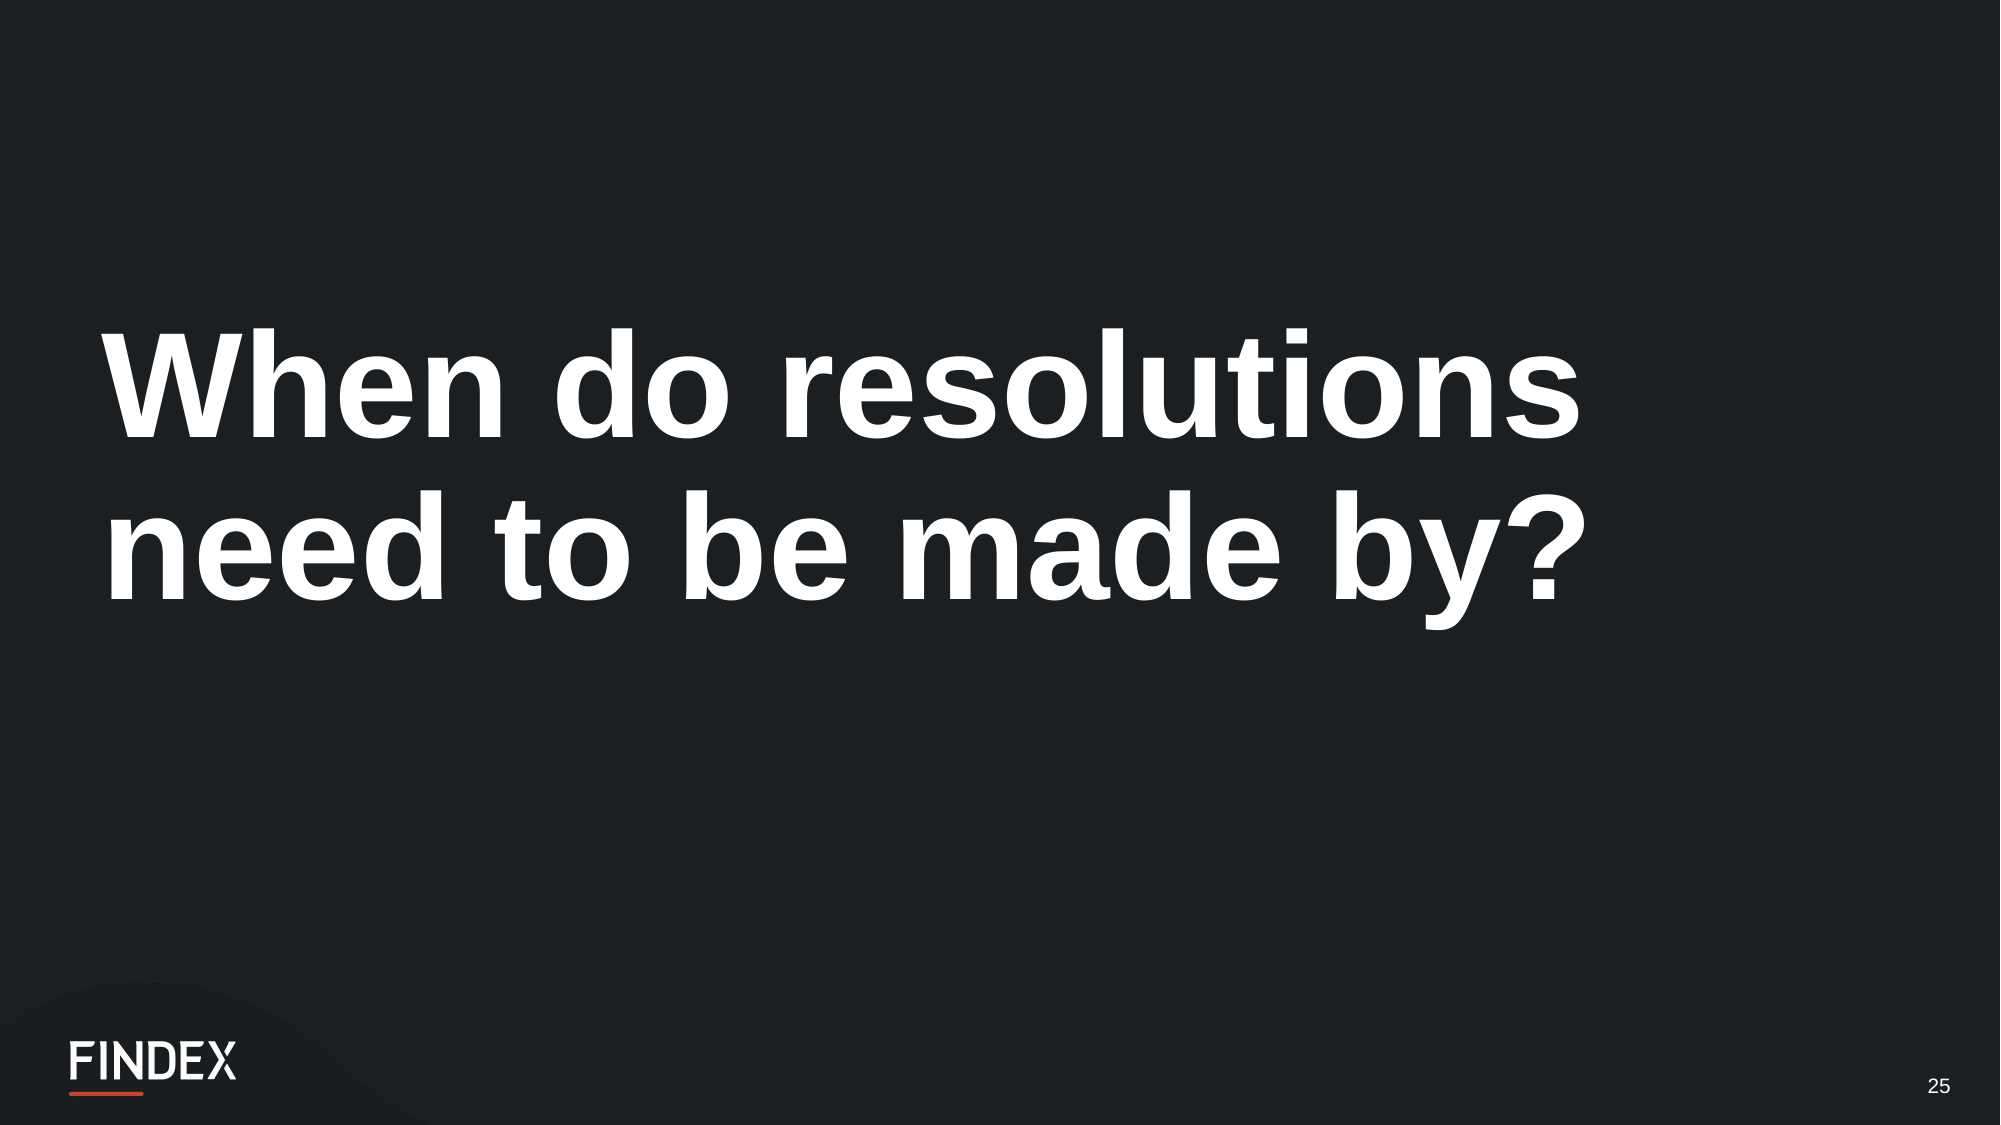

When do resolutions need to be made by?